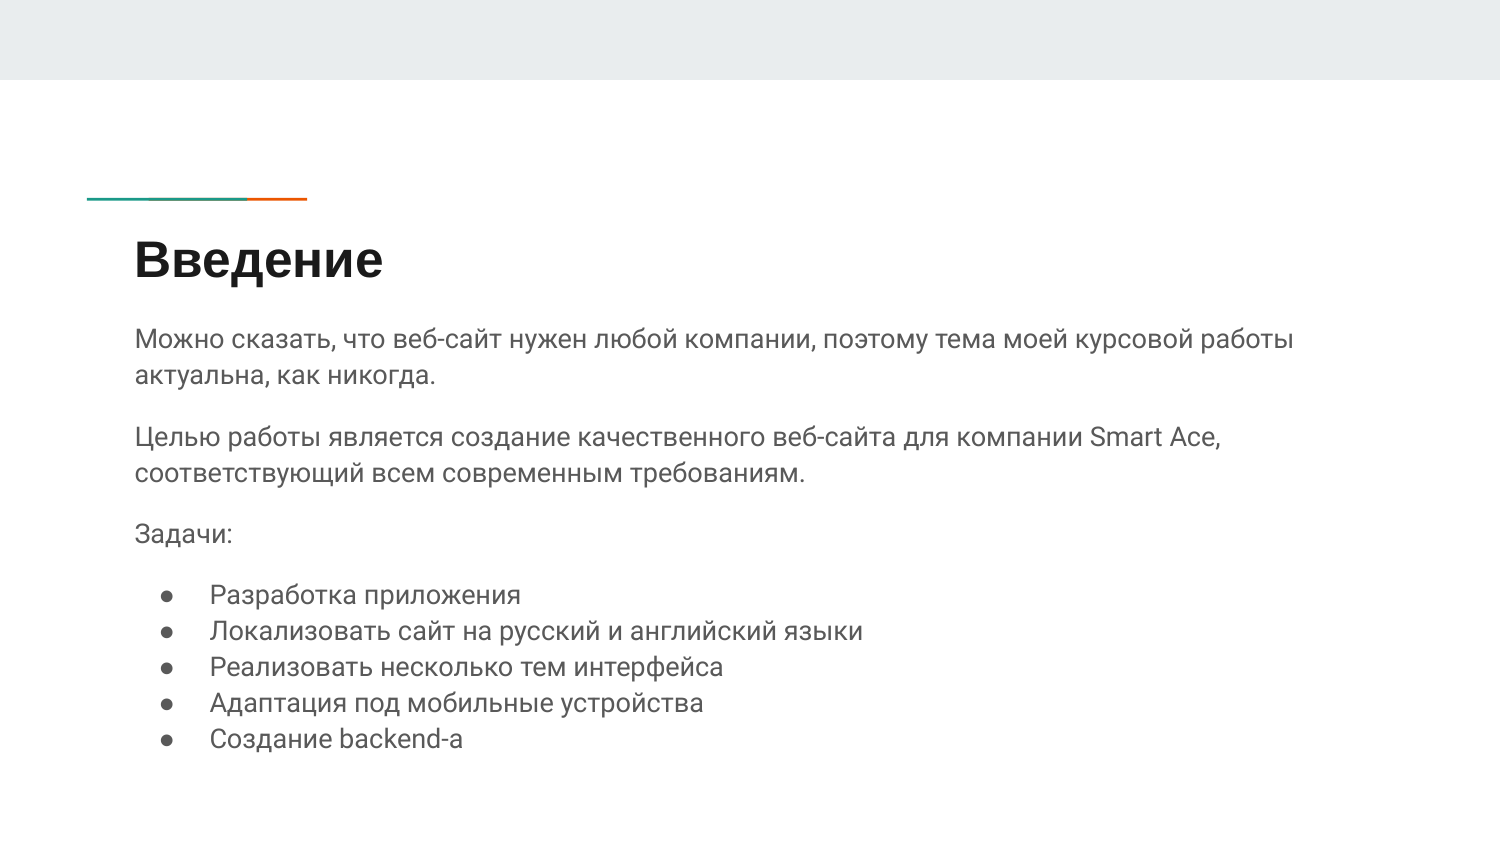

# Введение
Можно сказать, что веб-сайт нужен любой компании, поэтому тема моей курсовой работы актуальна, как никогда.
Целью работы является создание качественного веб-сайта для компании Smart Ace, соответствующий всем современным требованиям.
Задачи:
Разработка приложения
Локализовать сайт на русский и английский языки
Реализовать несколько тем интерфейса
Адаптация под мобильные устройства
Создание backend-а